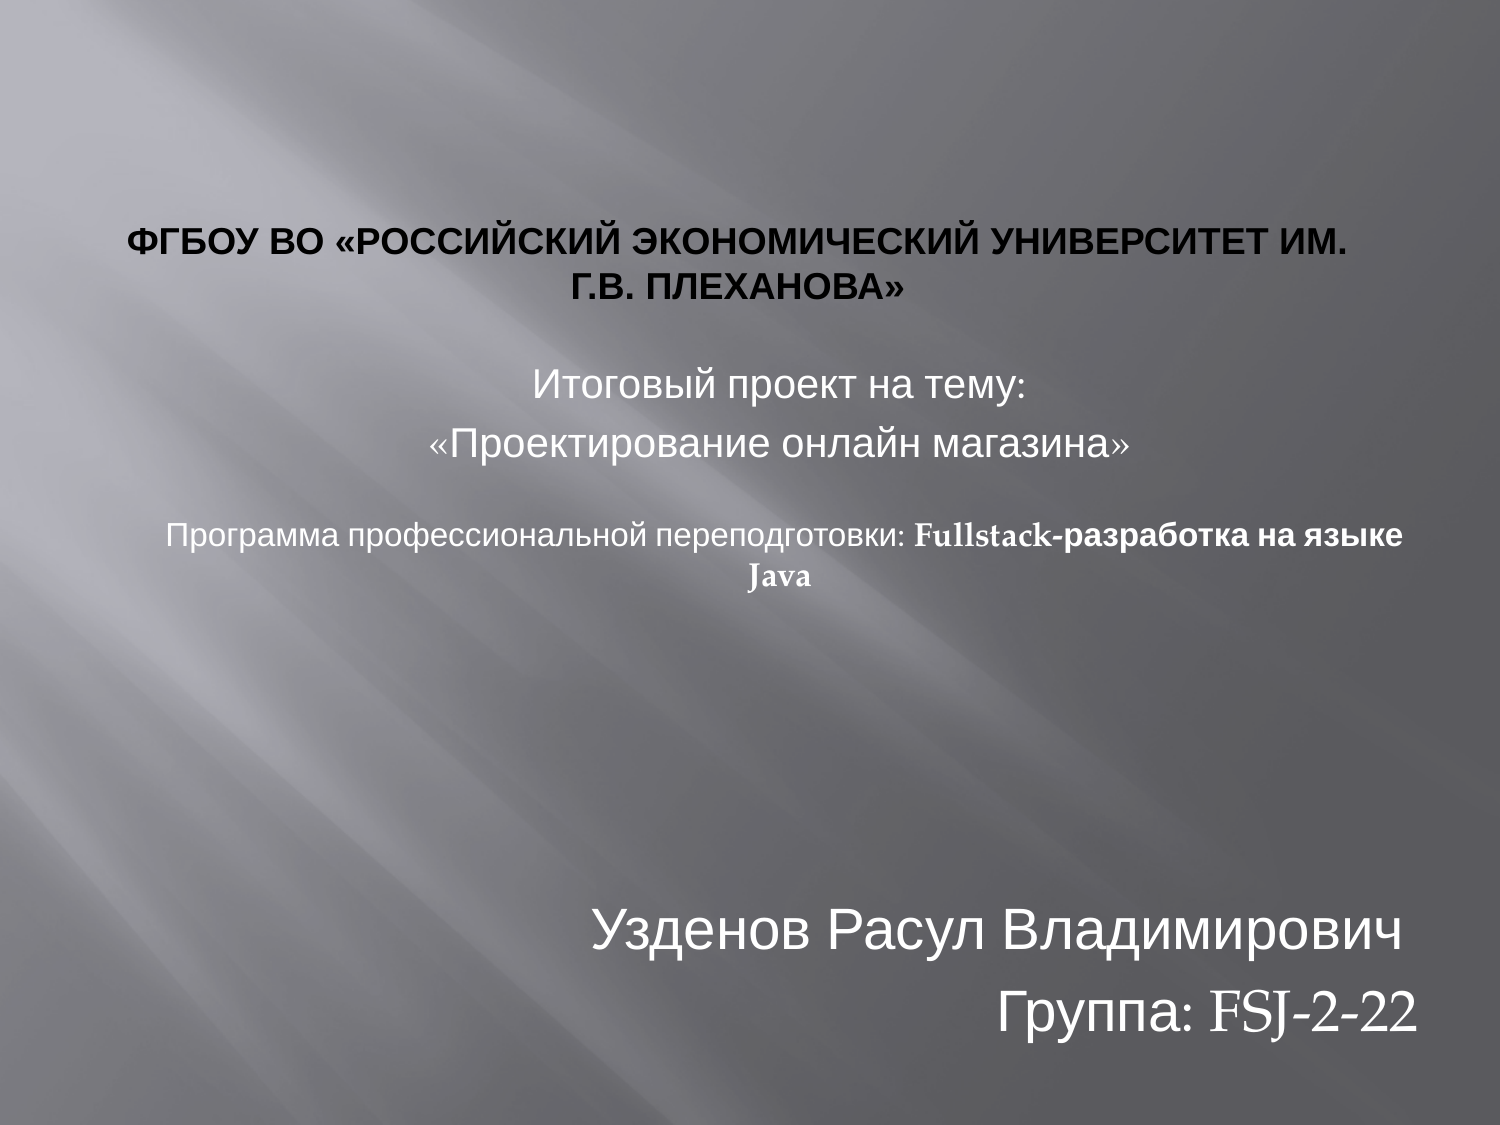

# ФГБОУ ВО «Российский экономический университет им. Г.В. Плеханова»
Итоговый проект на тему:
«Проектирование онлайн магазина»

Программа профессиональной переподготовки: Fullstack-разработка на языке Java

                            Узденов Расул Владимирович
  Группа: FSJ-2-22